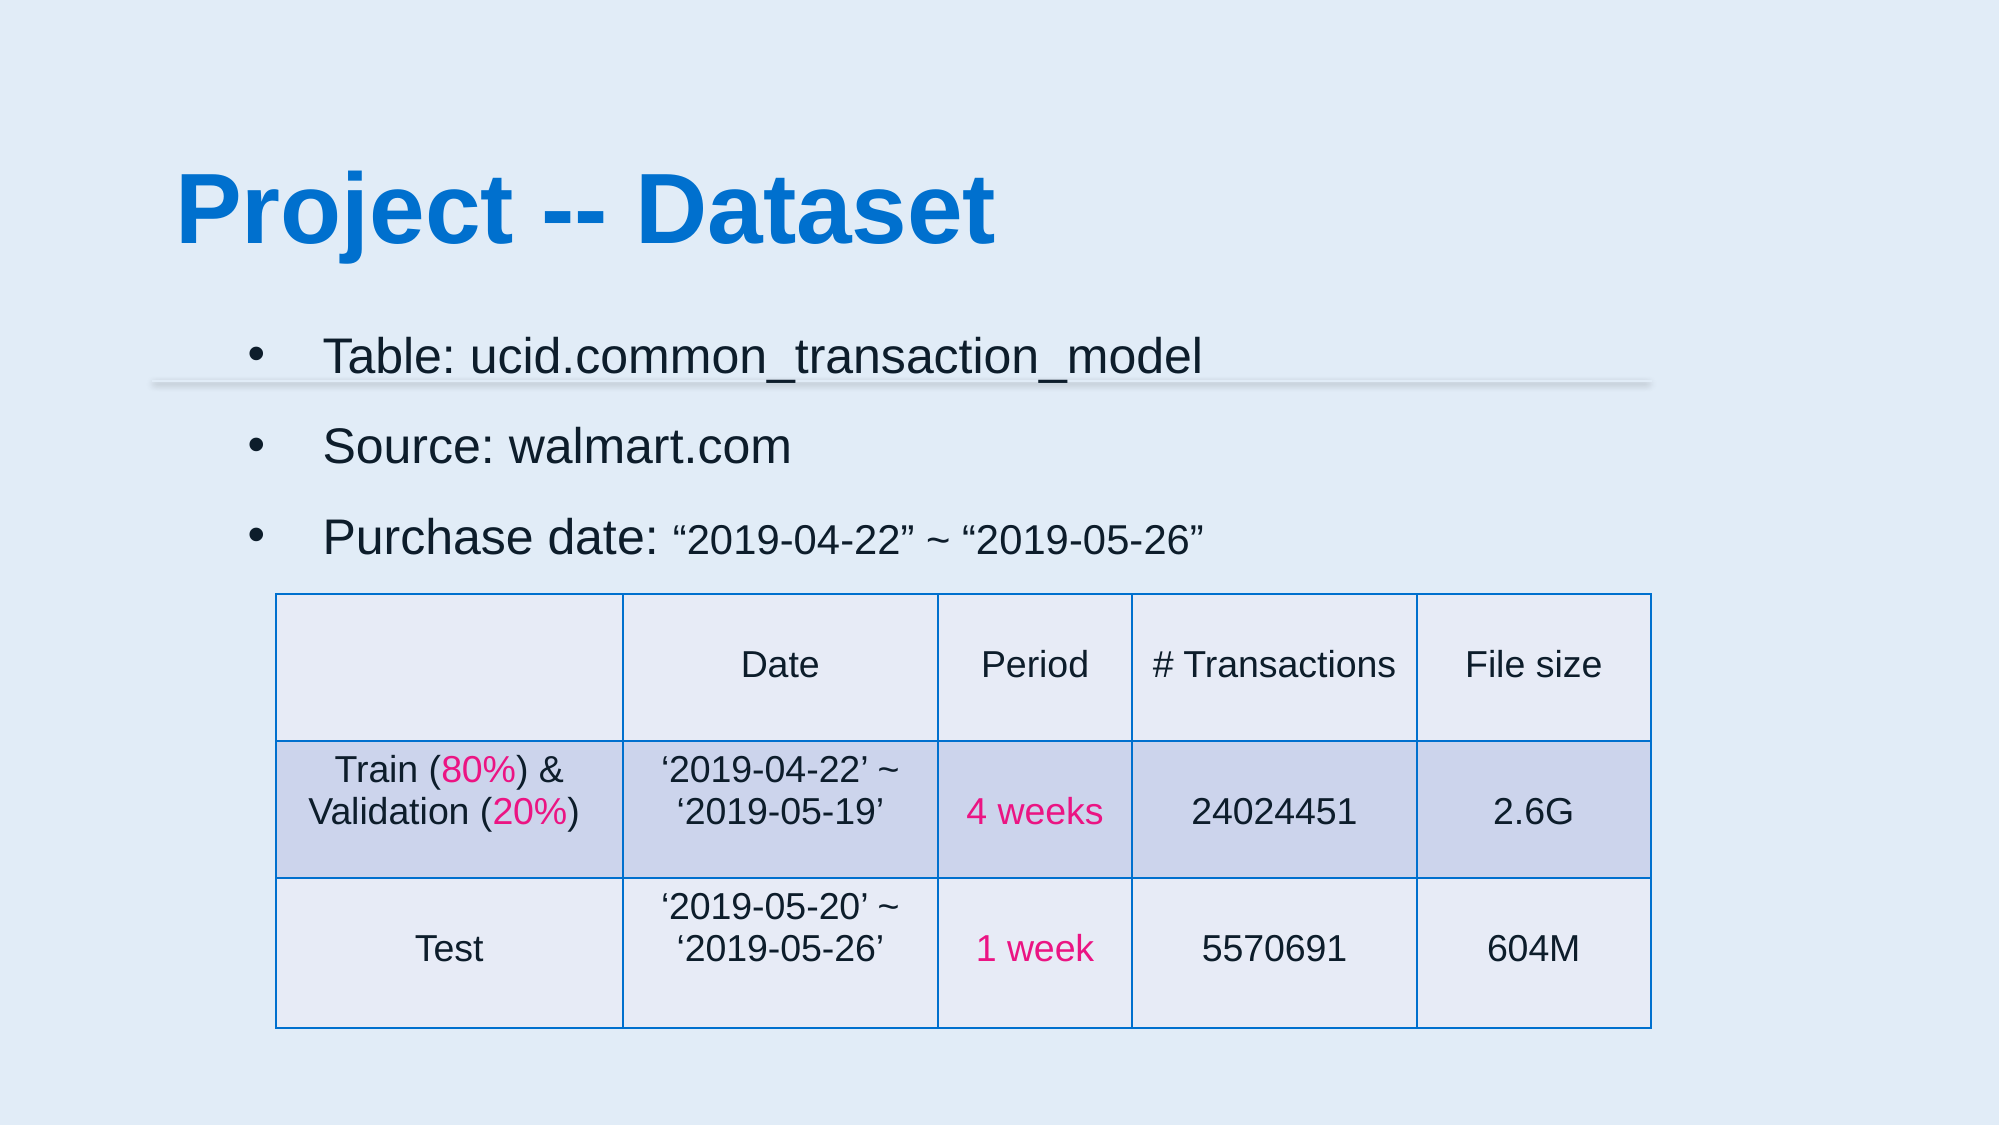

Project -- Dataset
Table: ucid.common_transaction_model
Source: walmart.com
Purchase date: “2019-04-22” ~ “2019-05-26”

|  | Date | Period | # Transactions | File size |
| --- | --- | --- | --- | --- |
| Train (80%) & Validation (20%) | ‘2019-04-22’ ~ ‘2019-05-19’ | 4 weeks | 24024451 | 2.6G |
| Test | ‘2019-05-20’ ~ ‘2019-05-26’ | 1 week | 5570691 | 604M |